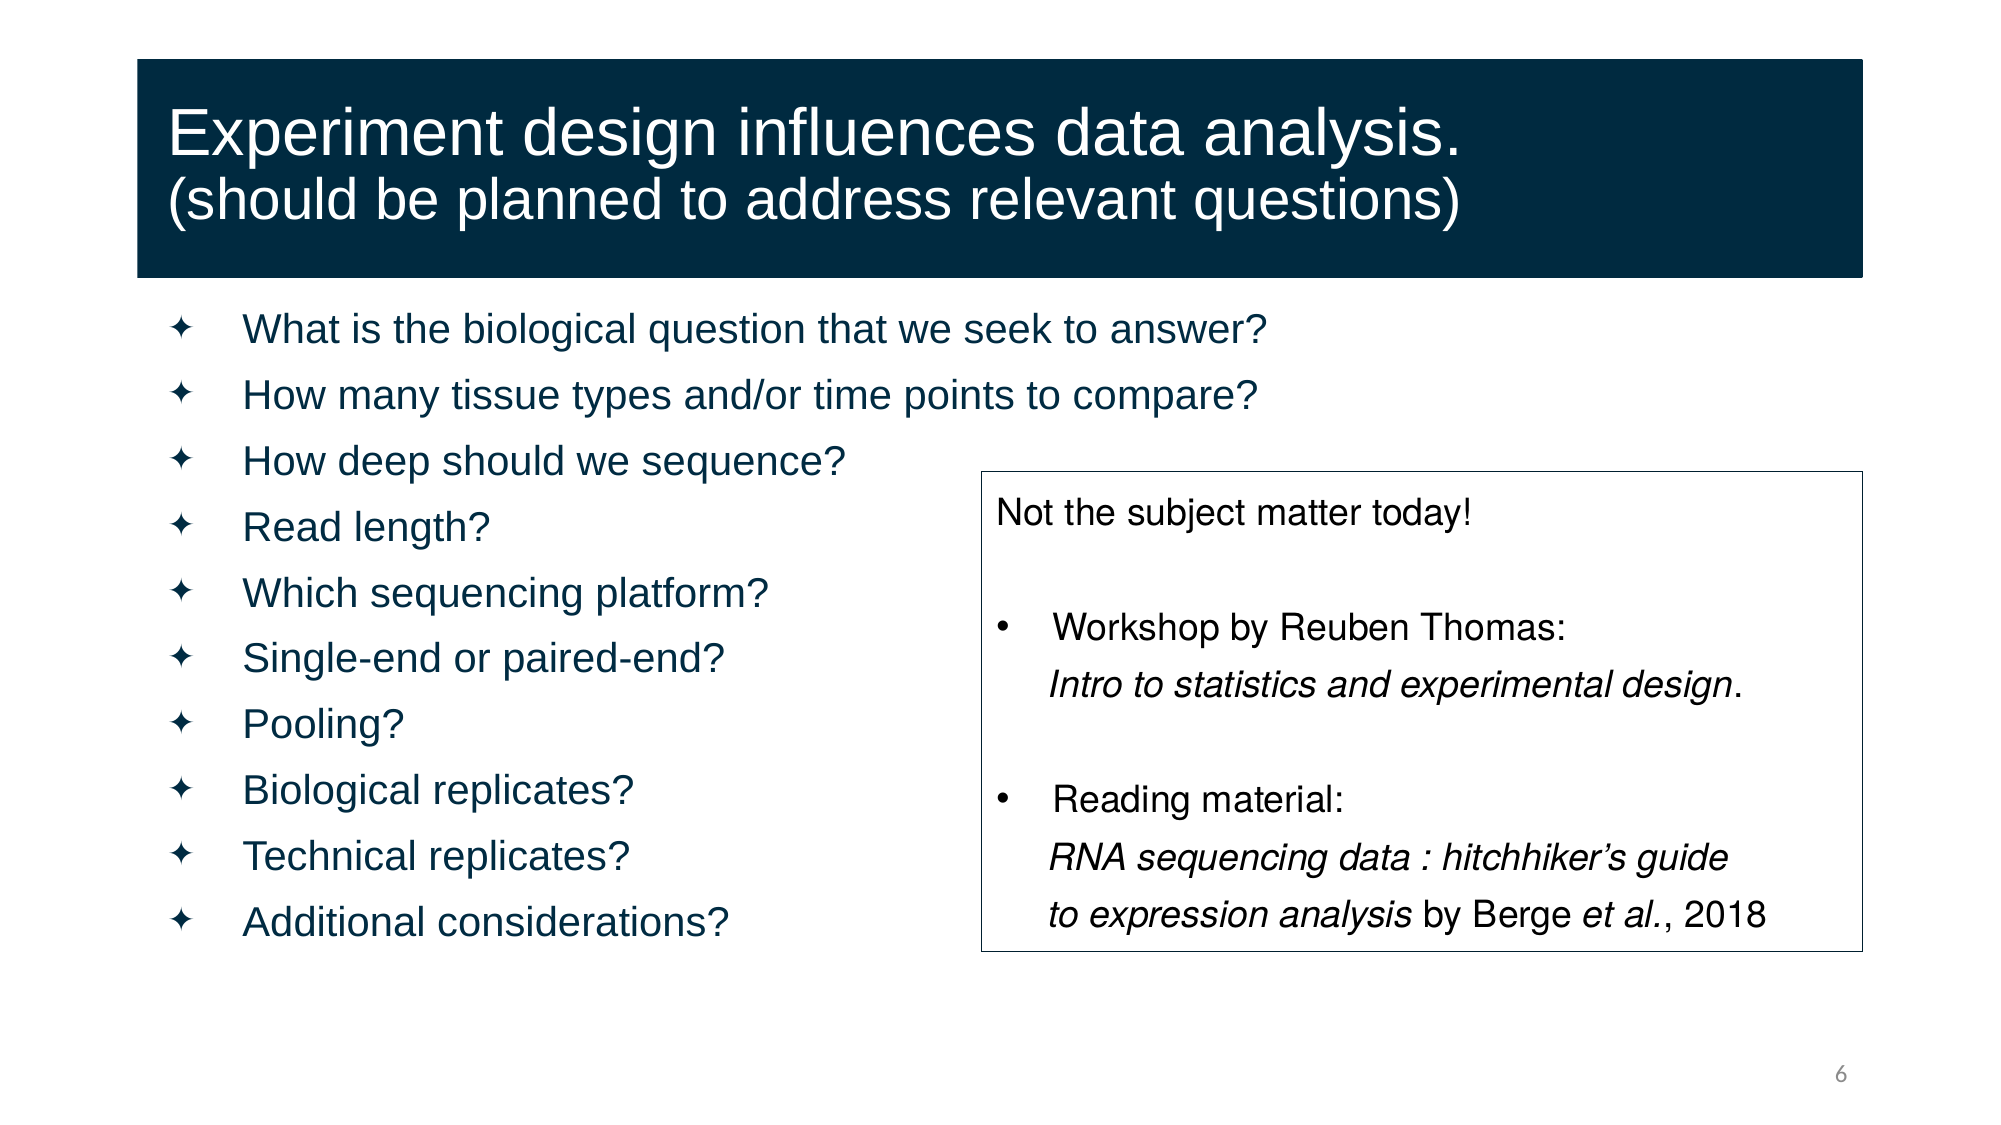

# Experiment design influences data analysis. (should be planned to address relevant questions)
What is the biological question that we seek to answer?
How many tissue types and/or time points to compare?
How deep should we sequence?
Read length?
Which sequencing platform?
Single-end or paired-end?
Pooling?
Biological replicates?
Technical replicates?
Additional considerations?
Not the subject matter today!

Workshop by Reuben Thomas:
     Intro to statistics and experimental design.

Reading material:
     RNA sequencing data : hitchhiker’s guide
     to expression analysis by Berge et al., 2018
6